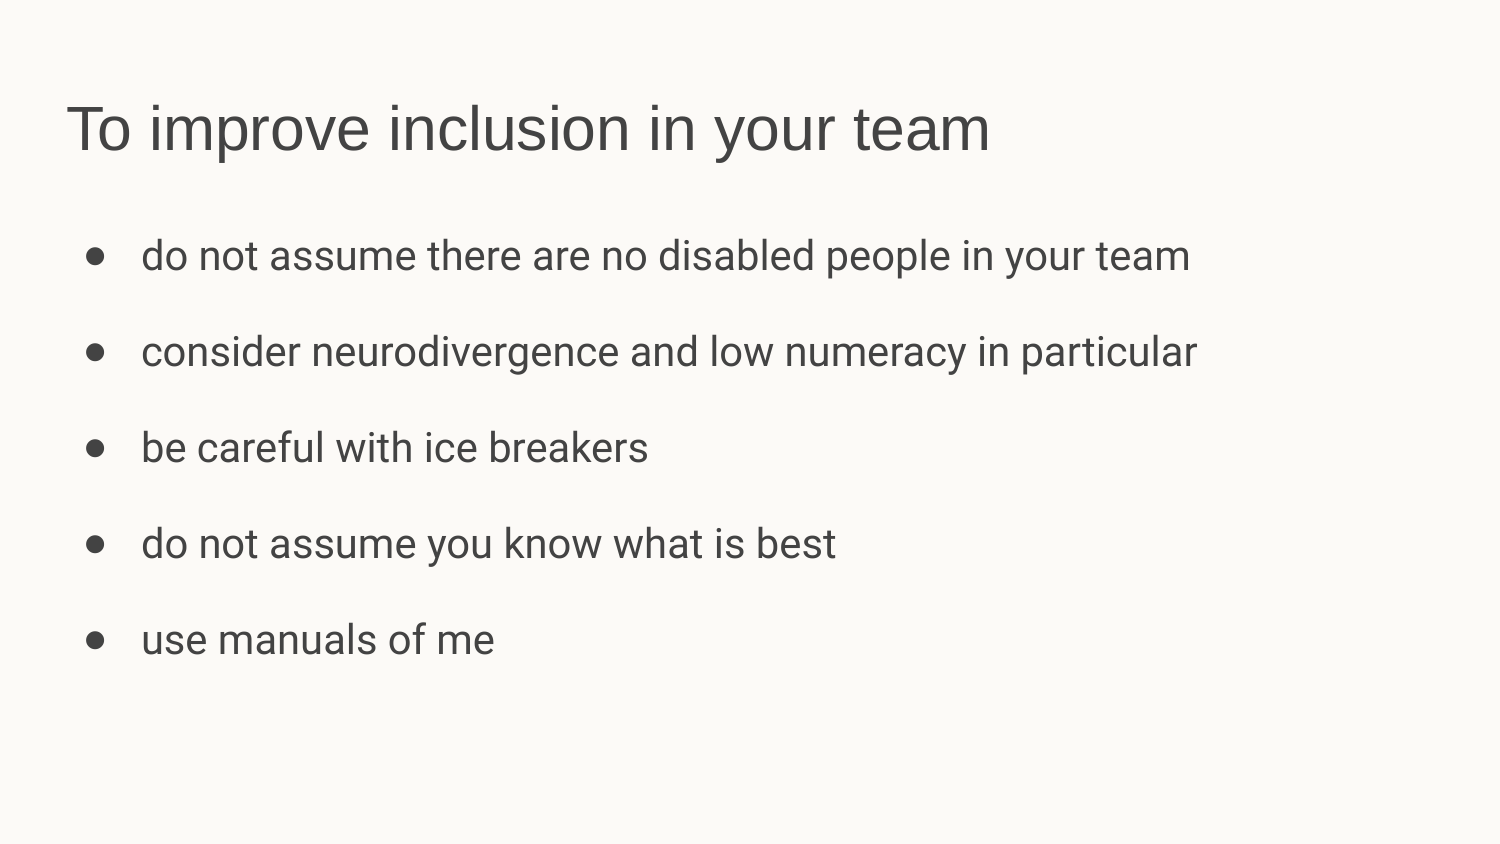

# To improve inclusion in your team
do not assume there are no disabled people in your team
consider neurodivergence and low numeracy in particular
be careful with ice breakers
do not assume you know what is best
use manuals of me